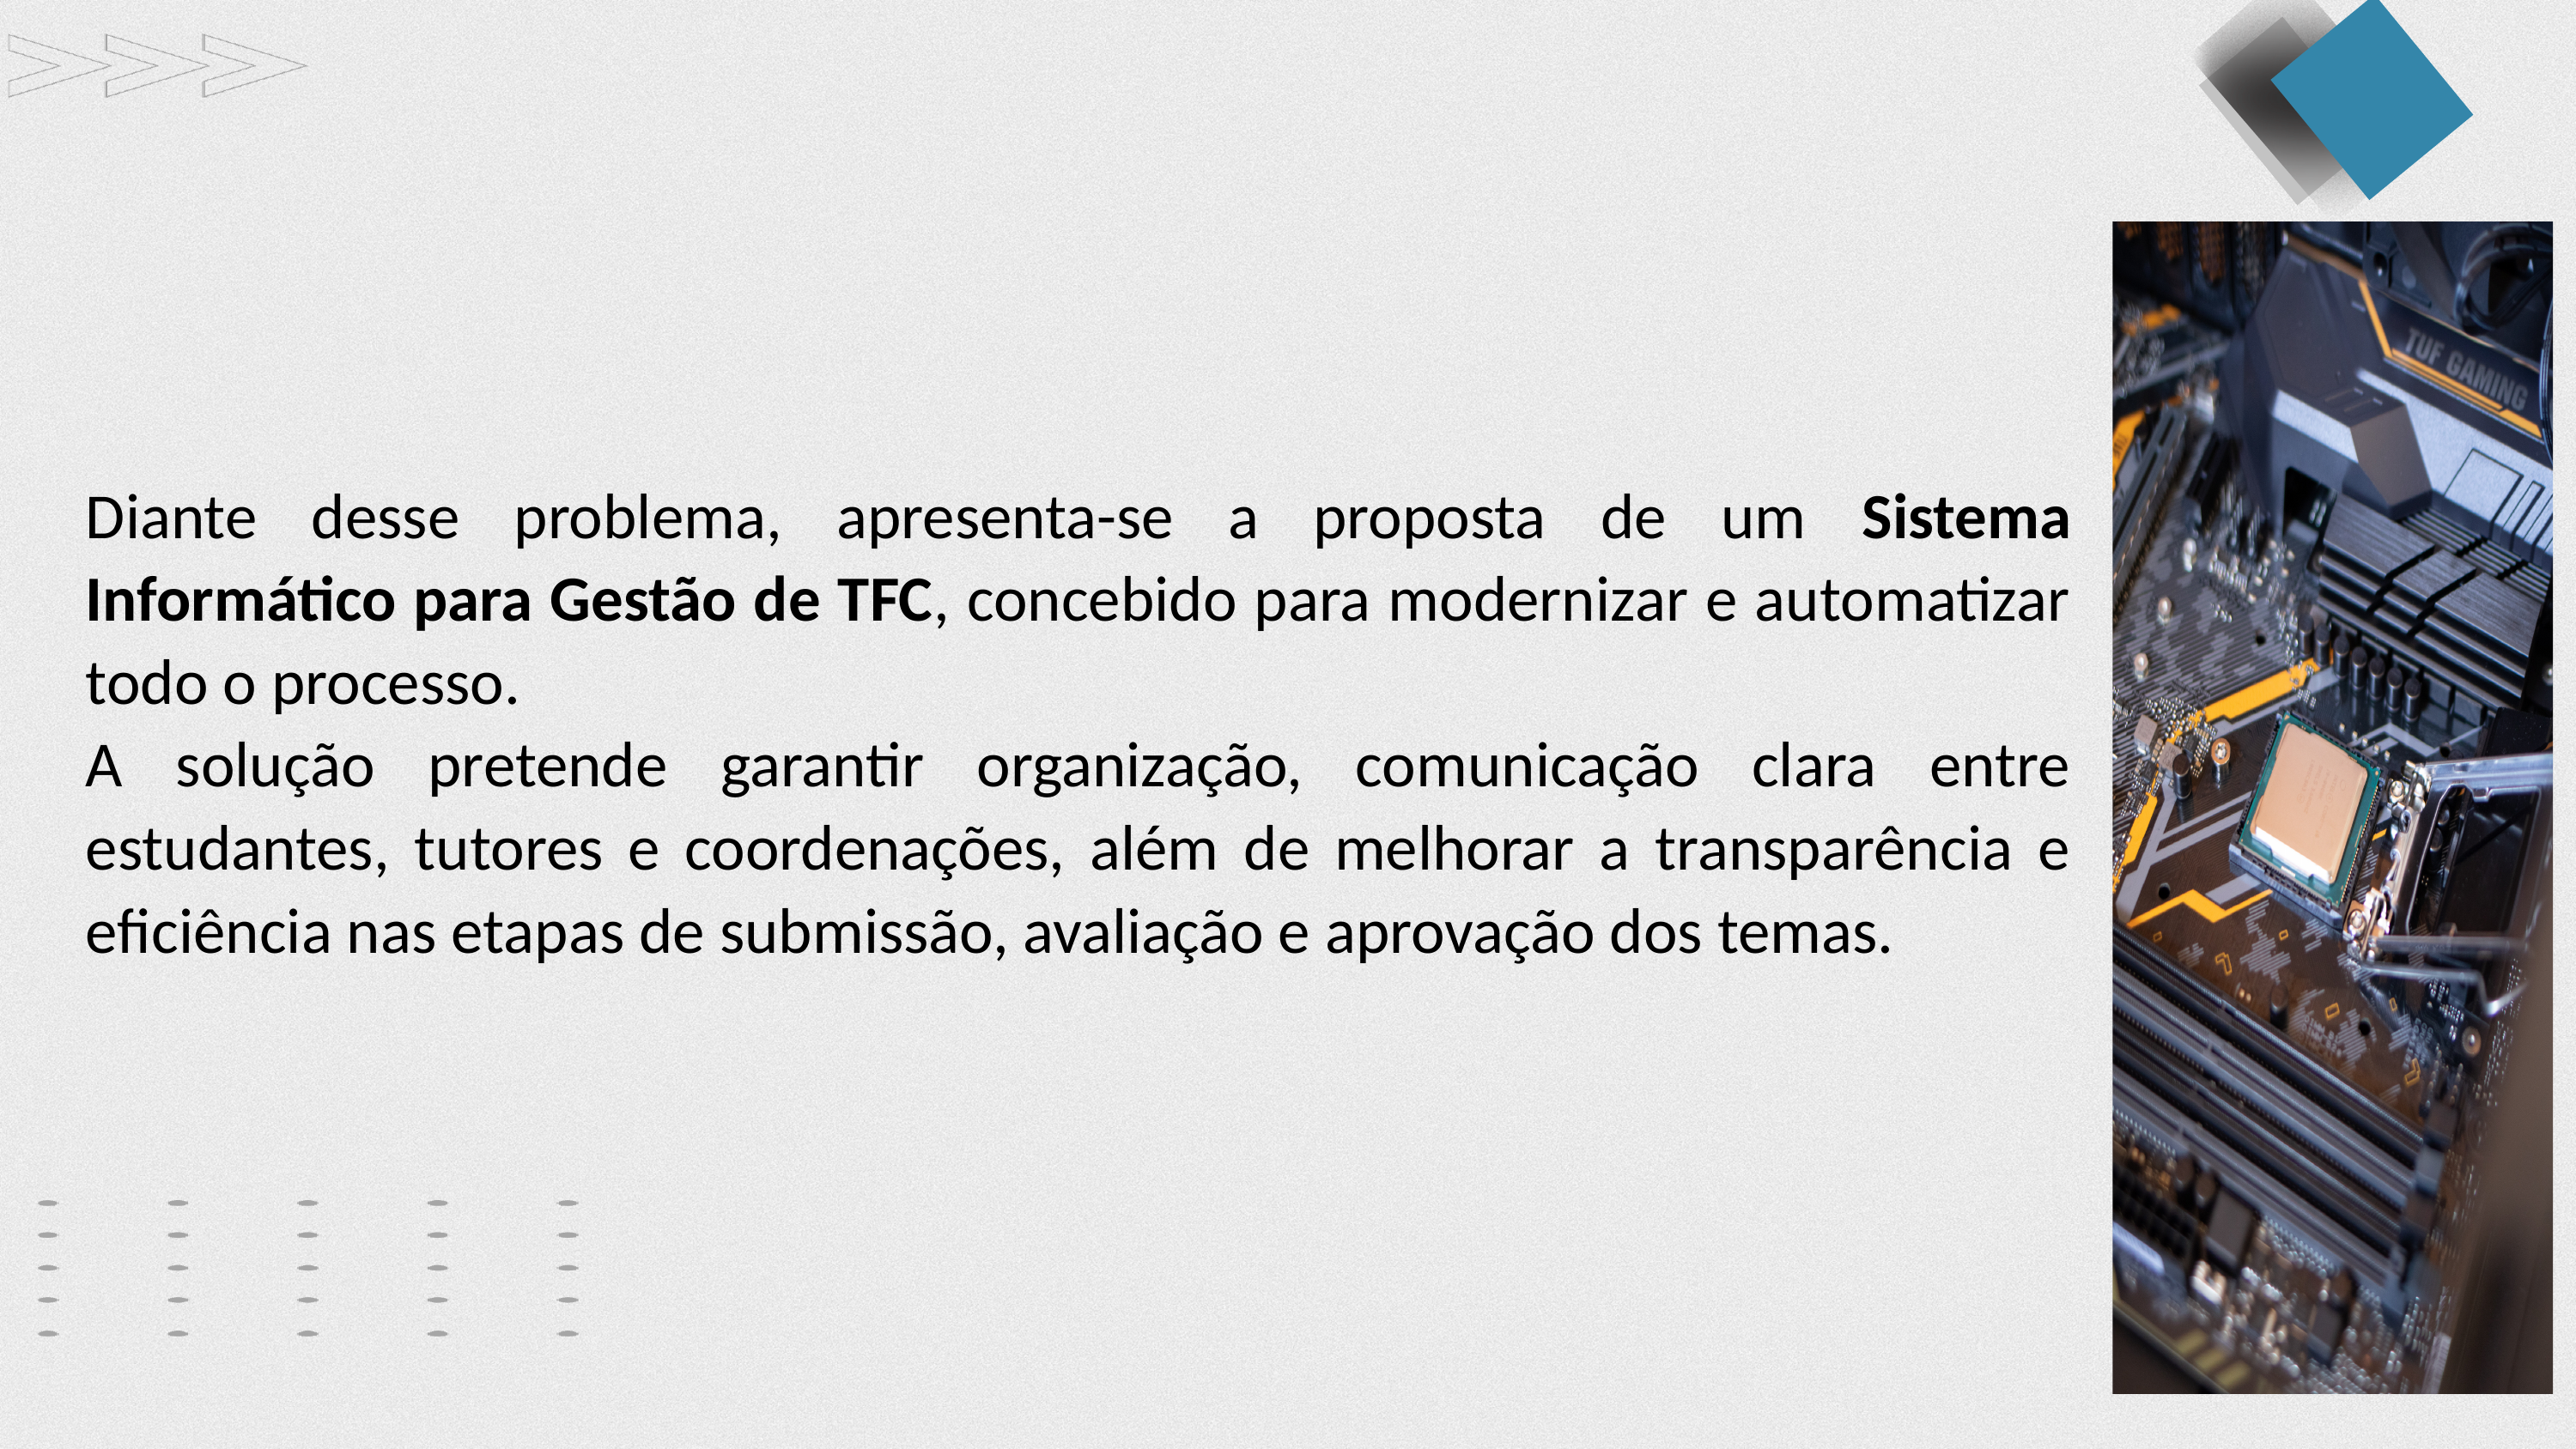

Diante desse problema, apresenta-se a proposta de um Sistema Informático para Gestão de TFC, concebido para modernizar e automatizar todo o processo.
A solução pretende garantir organização, comunicação clara entre estudantes, tutores e coordenações, além de melhorar a transparência e eficiência nas etapas de submissão, avaliação e aprovação dos temas.